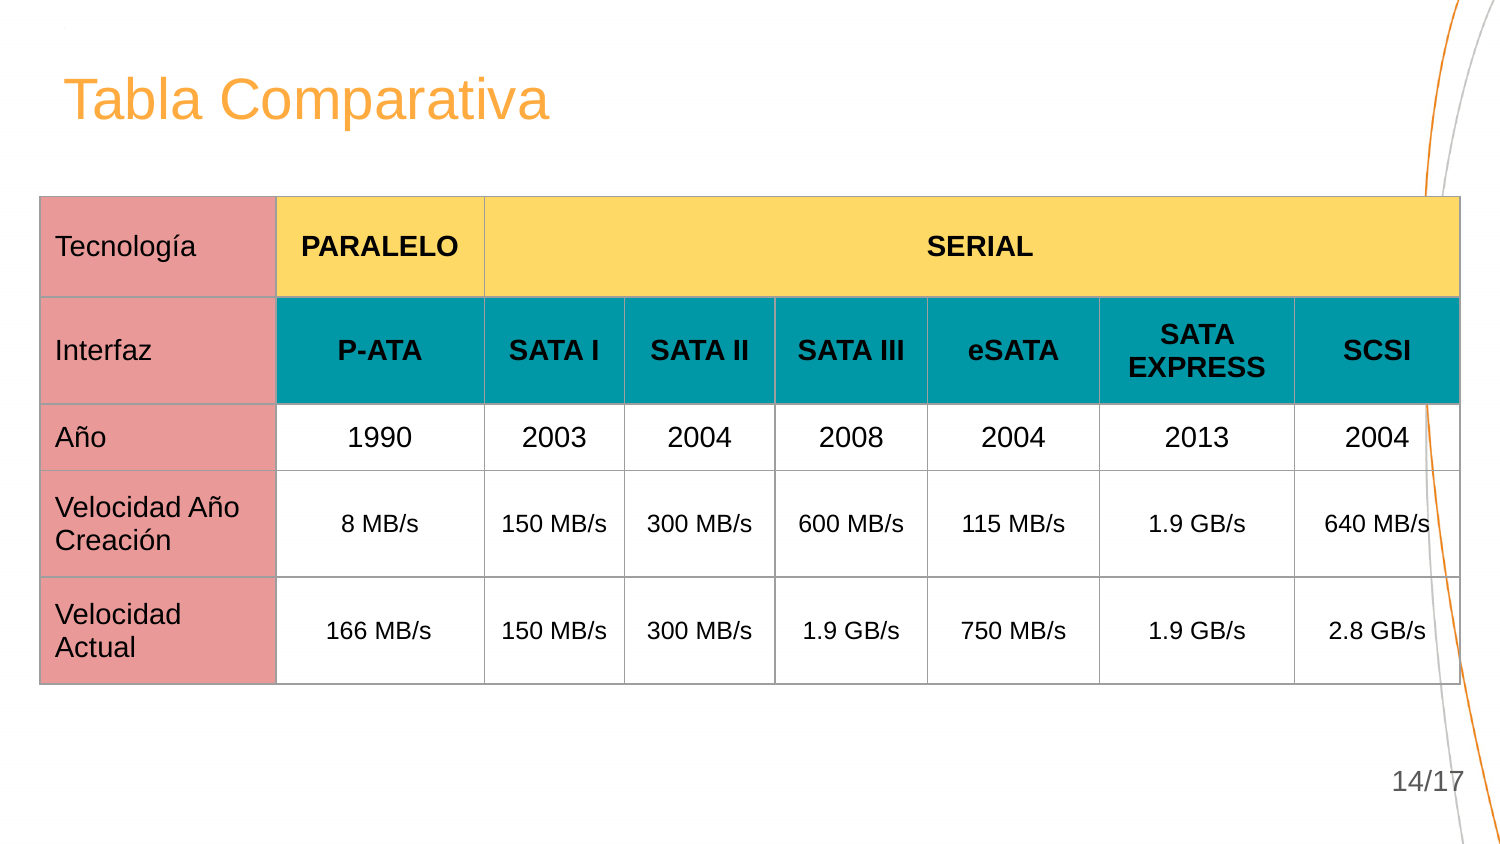

# Tabla Comparativa
| Tecnología | PARALELO | SERIAL |  |  |  |  |  |
| --- | --- | --- | --- | --- | --- | --- | --- |
| Interfaz | P-ATA | SATA I | SATA II | SATA III | eSATA | SATA EXPRESS | SCSI |
| Año | 1990 | 2003 | 2004 | 2008 | 2004 | 2013 | 2004 |
| Velocidad Año Creación | 8 MB/s | 150 MB/s | 300 MB/s | 600 MB/s | 115 MB/s | 1.9 GB/s | 640 MB/s |
| Velocidad Actual | 166 MB/s | 150 MB/s | 300 MB/s | 1.9 GB/s | 750 MB/s | 1.9 GB/s | 2.8 GB/s |
14/17